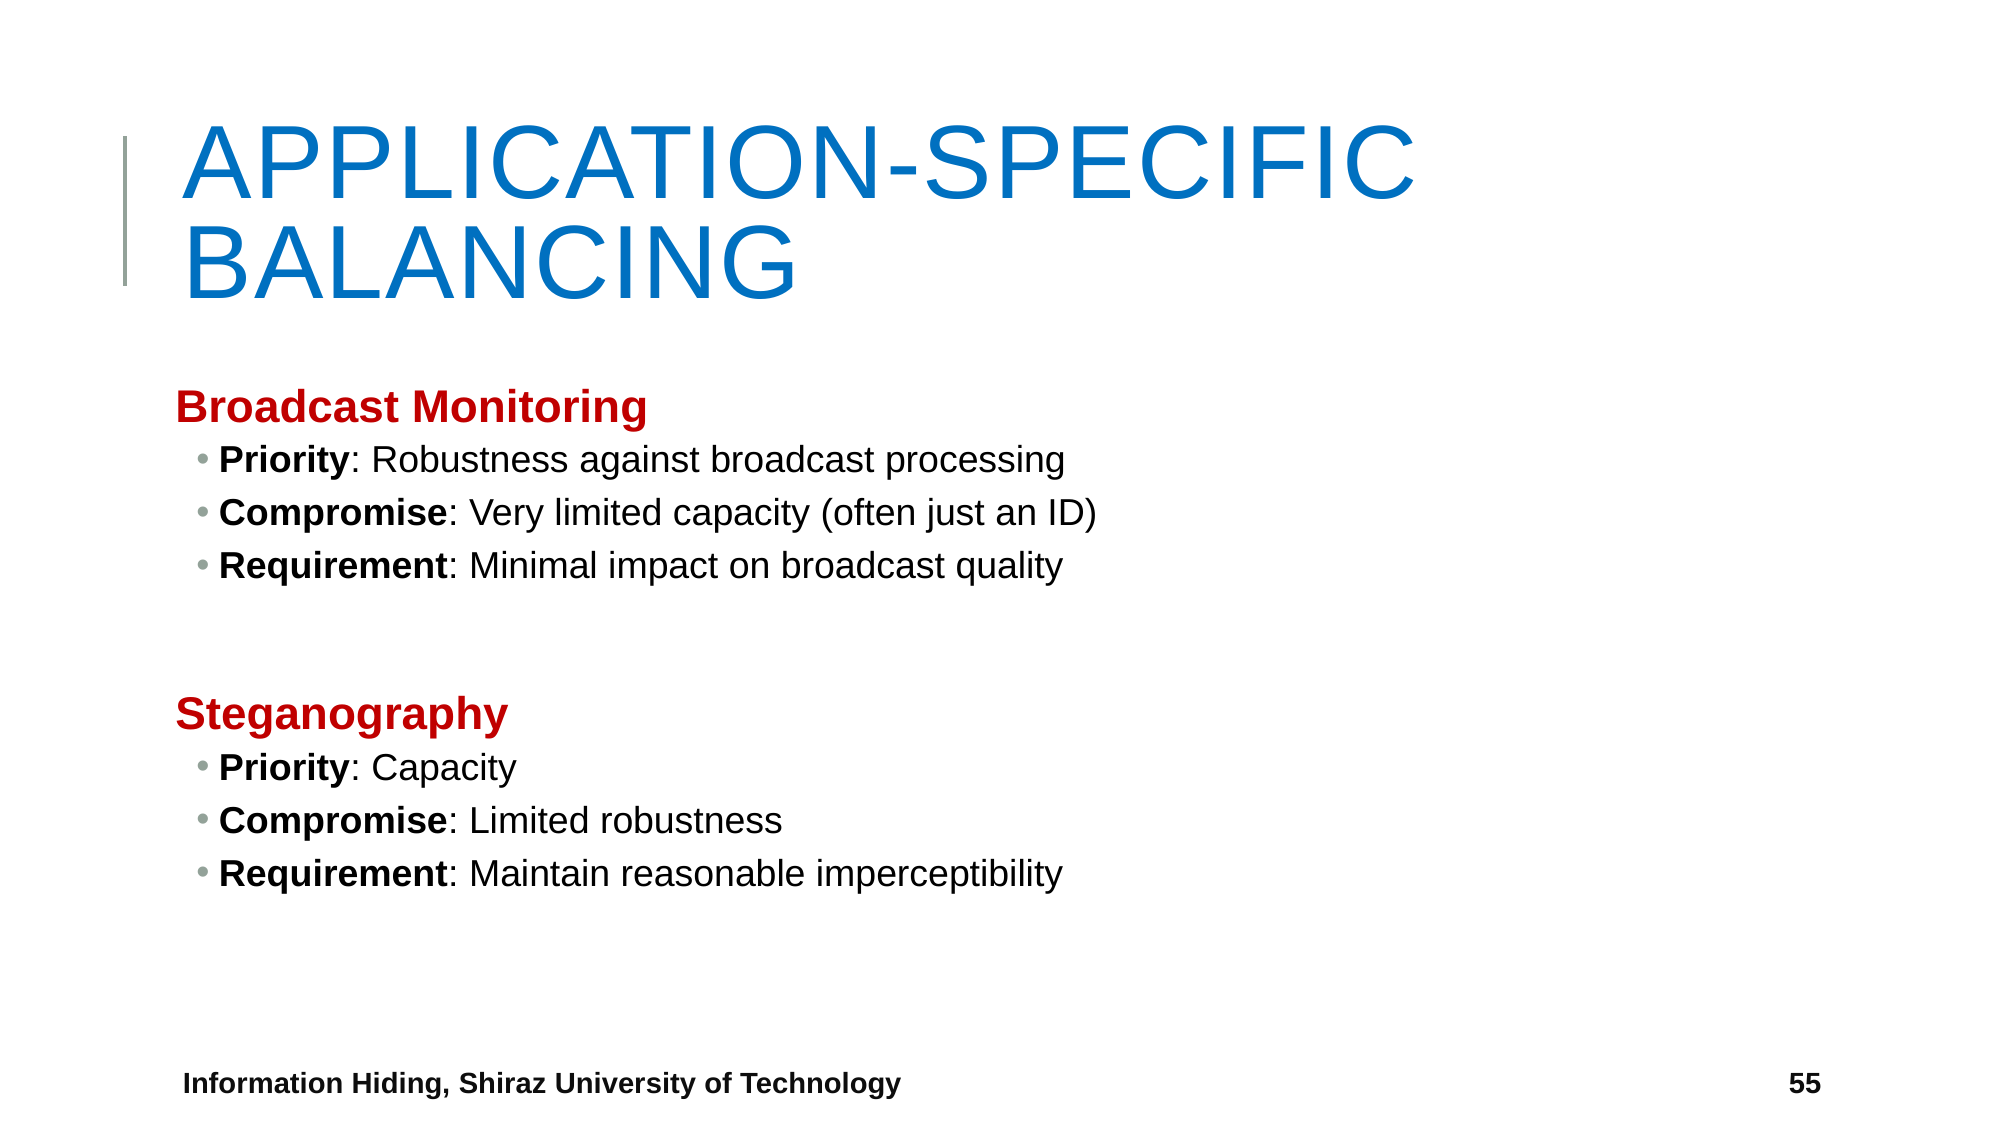

# Application-Specific Balancing
Broadcast Monitoring
Priority: Robustness against broadcast processing
Compromise: Very limited capacity (often just an ID)
Requirement: Minimal impact on broadcast quality

Steganography
Priority: Capacity
Compromise: Limited robustness
Requirement: Maintain reasonable imperceptibility

Information Hiding, Shiraz University of Technology
55